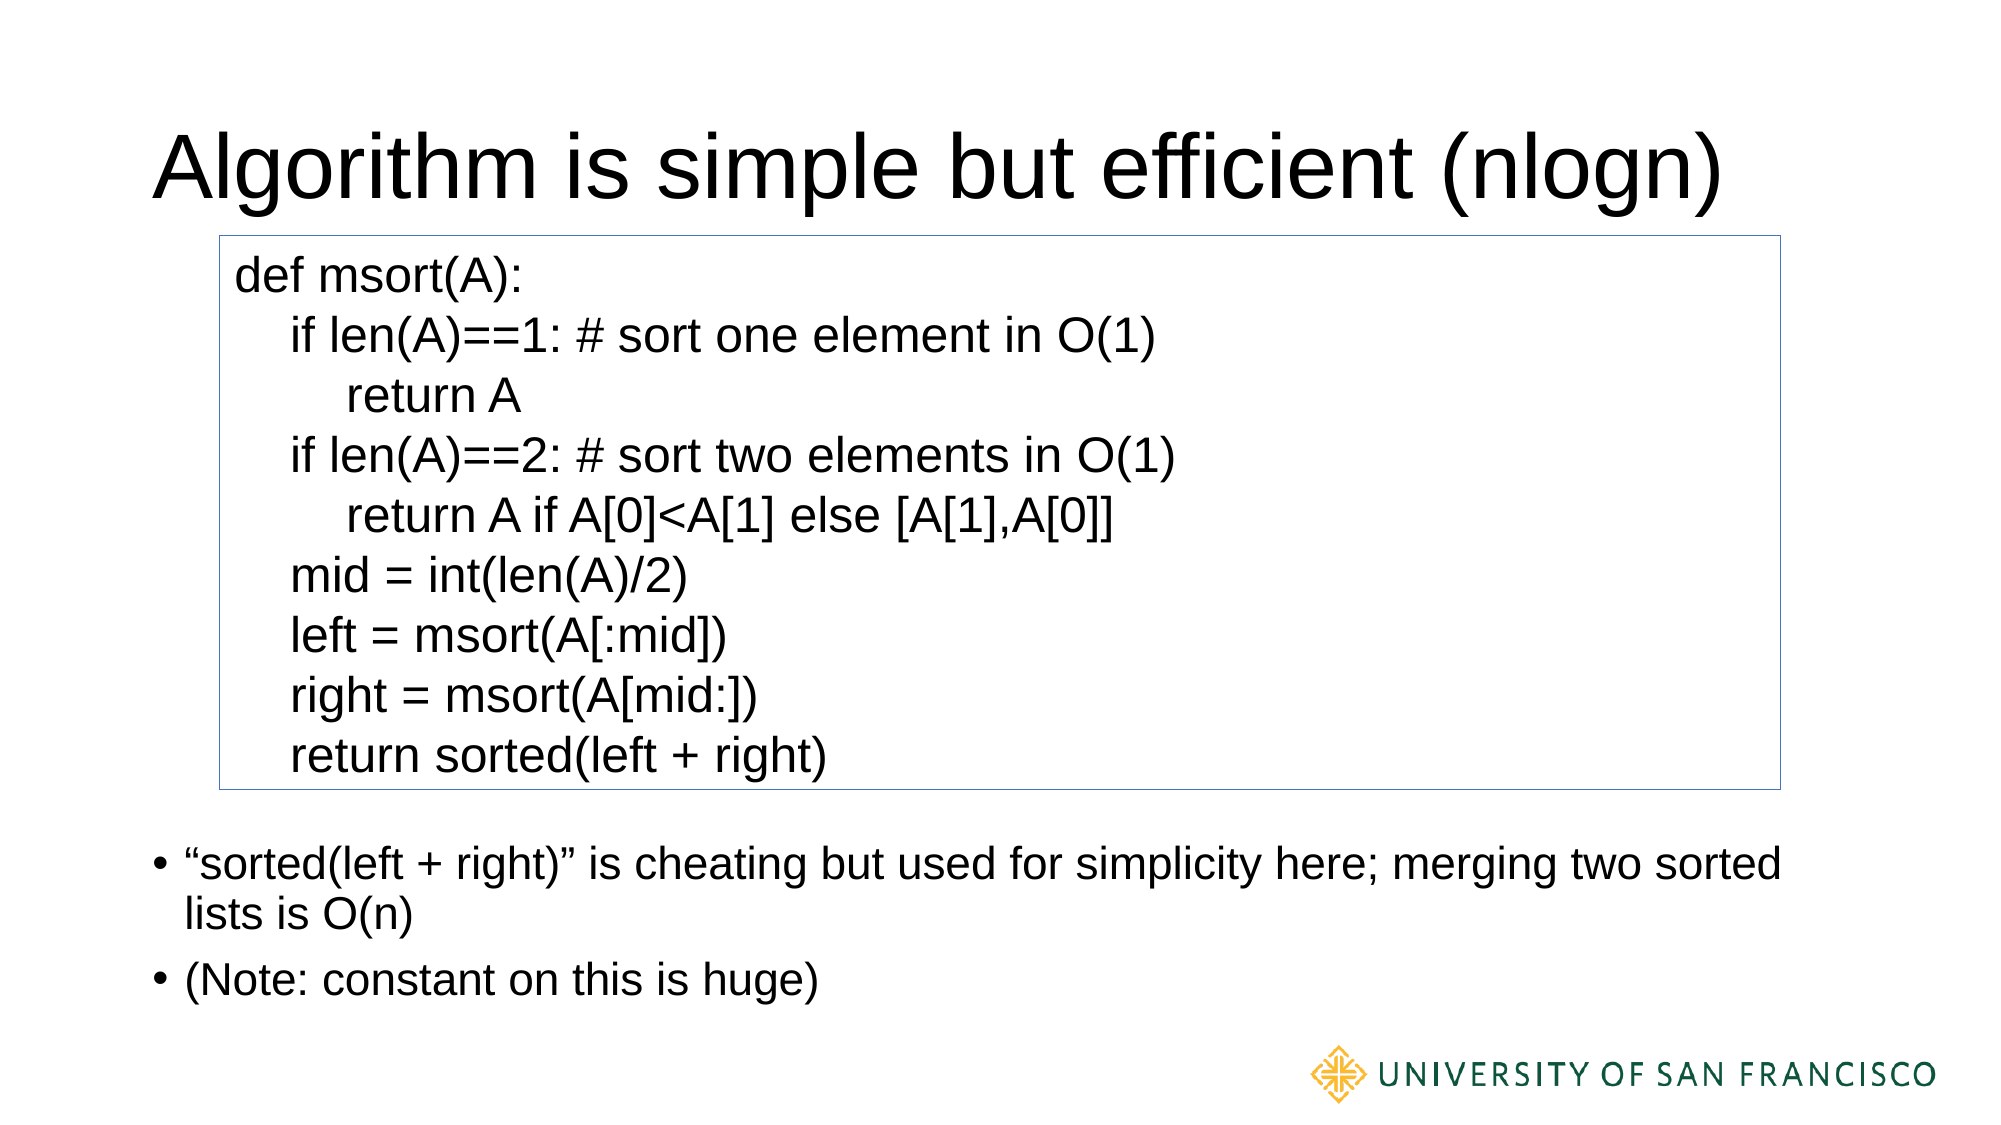

# Algorithm is simple but efficient (nlogn)
def msort(A):
    if len(A)==1: # sort one element in O(1)
        return A
    if len(A)==2: # sort two elements in O(1)
        return A if A[0]<A[1] else [A[1],A[0]]
    mid = int(len(A)/2)
    left = msort(A[:mid])
    right = msort(A[mid:])
    return sorted(left + right)

“sorted(left + right)” is cheating but used for simplicity here; merging two sorted lists is O(n)
(Note: constant on this is huge)